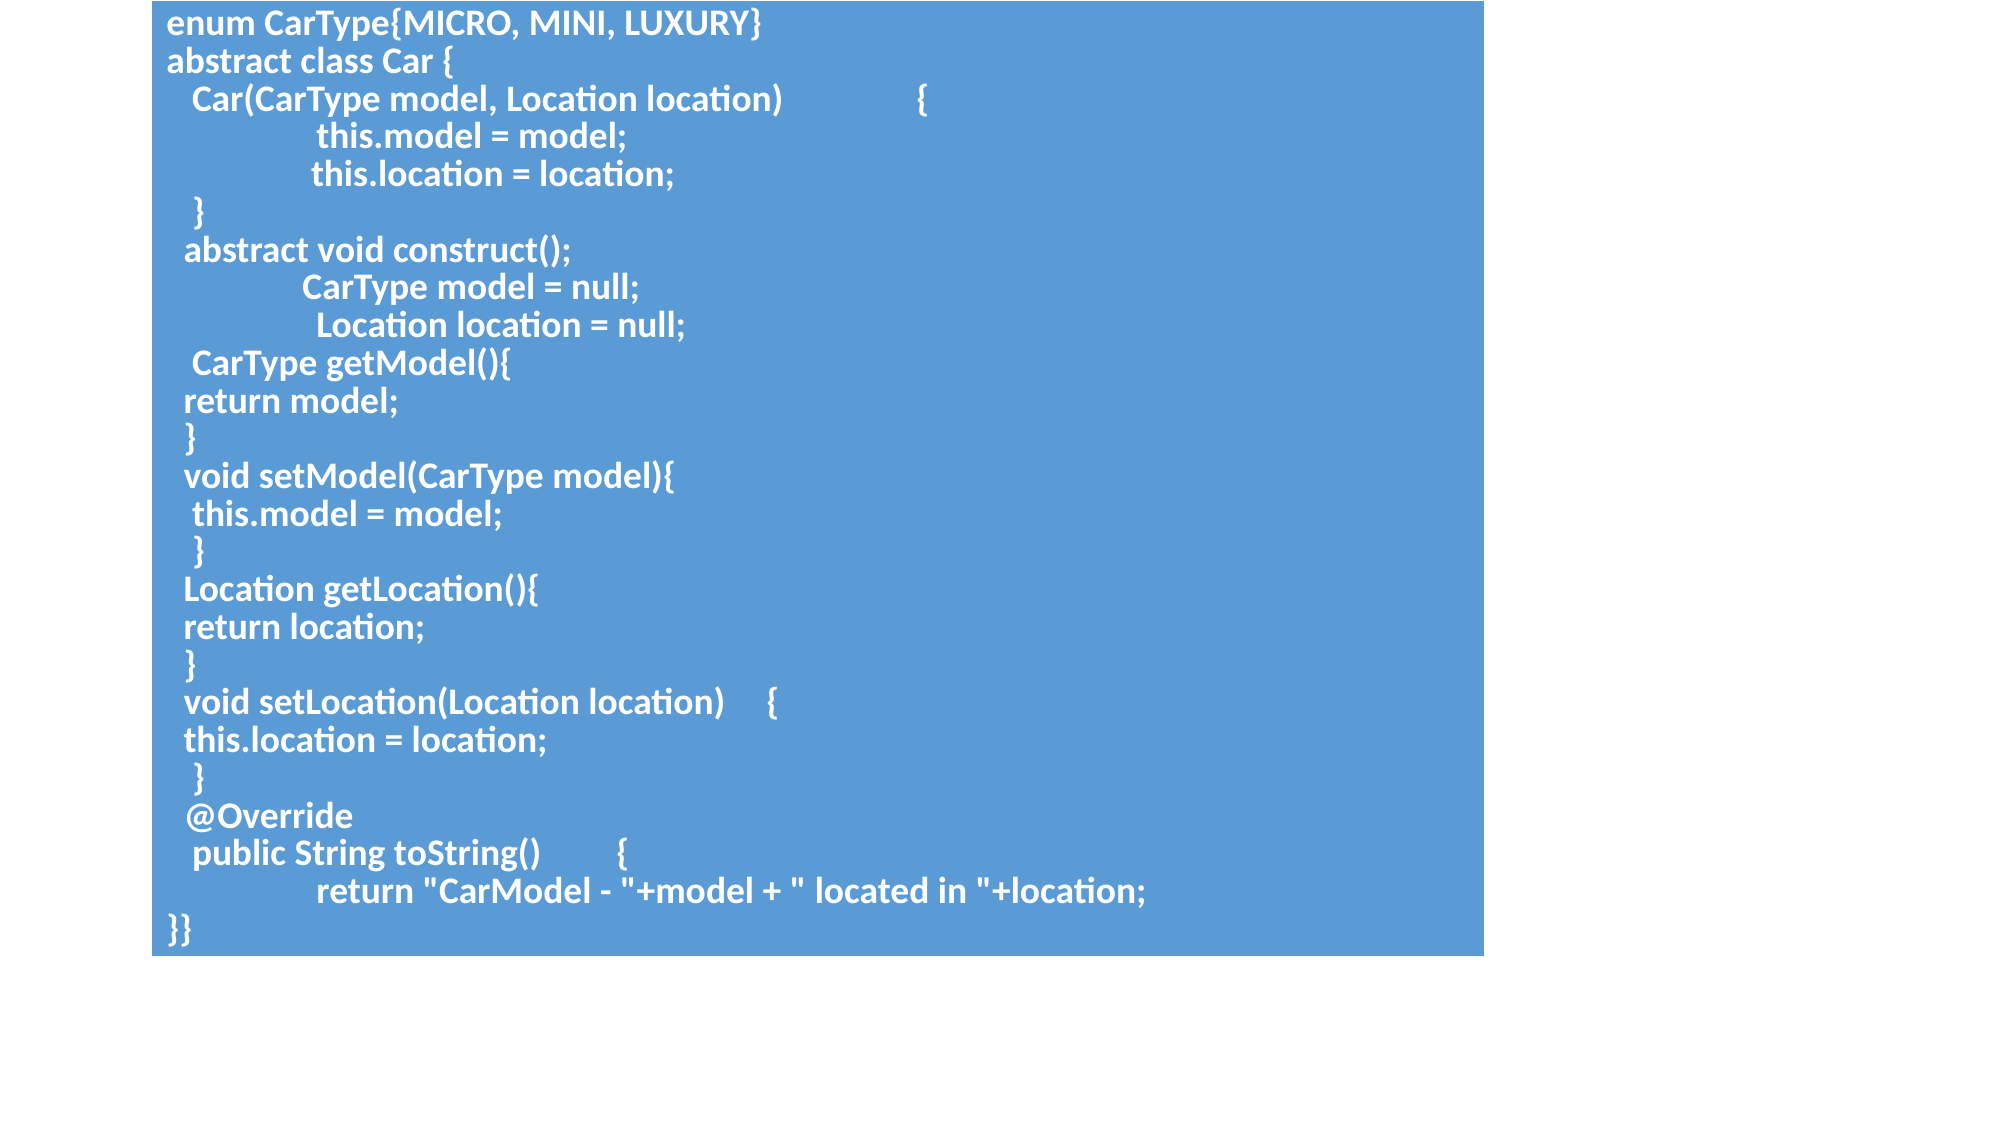

| enum CarType{MICRO, MINI, LUXURY} abstract class Car { Car(CarType model, Location location) { this.model = model; this.location = location; } abstract void construct(); CarType model = null; Location location = null; CarType getModel(){ return model; } void setModel(CarType model){ this.model = model; } Location getLocation(){ return location; } void setLocation(Location location) { this.location = location; } @Override public String toString() { return "CarModel - "+model + " located in "+location; }} |
| --- |